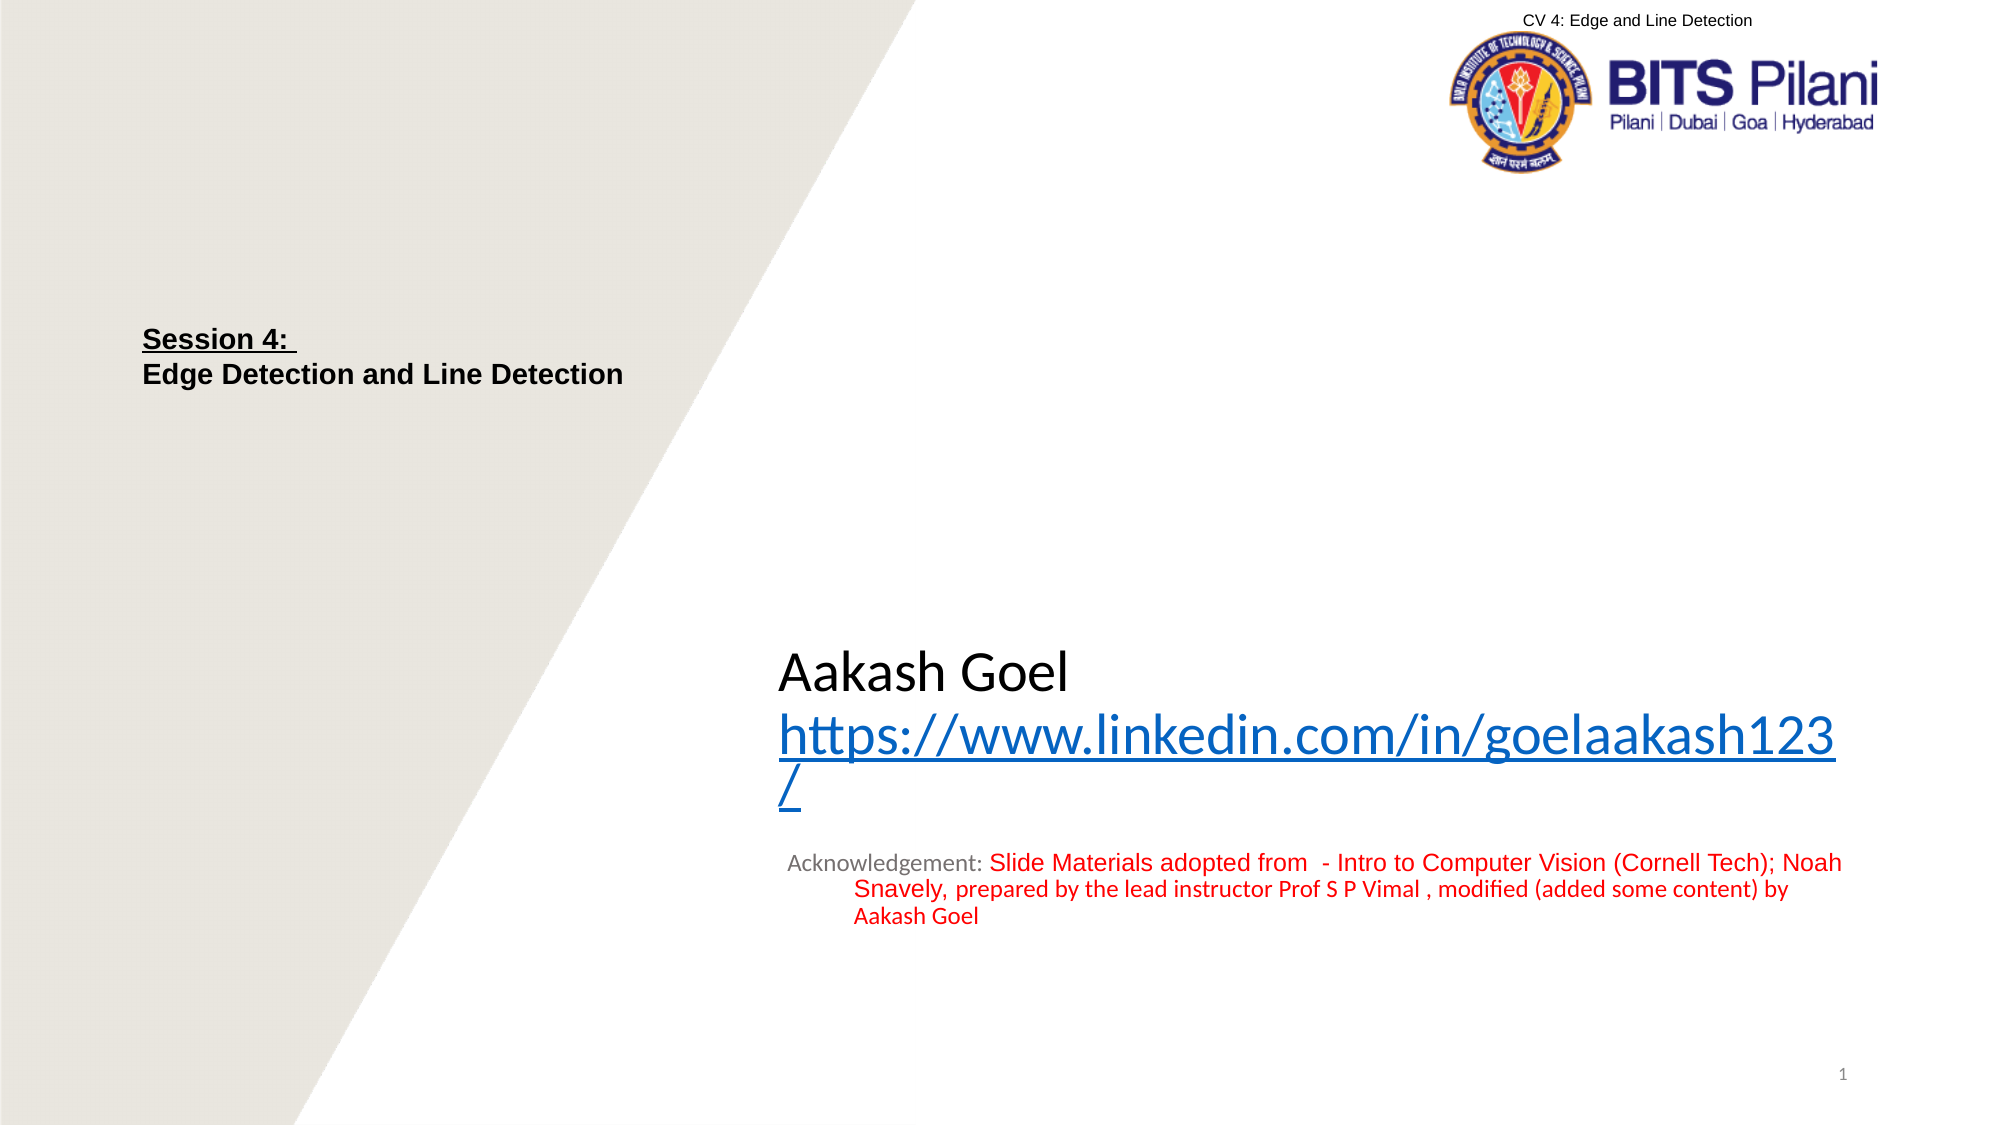

Session 4:
Edge Detection and Line Detection
# Aakash Goel https://www.linkedin.com/in/goelaakash123/
Acknowledgement: Slide Materials adopted from  - Intro to Computer Vision (Cornell Tech); Noah Snavely, prepared by the lead instructor Prof S P Vimal , modified (added some content) by Aakash Goel
1